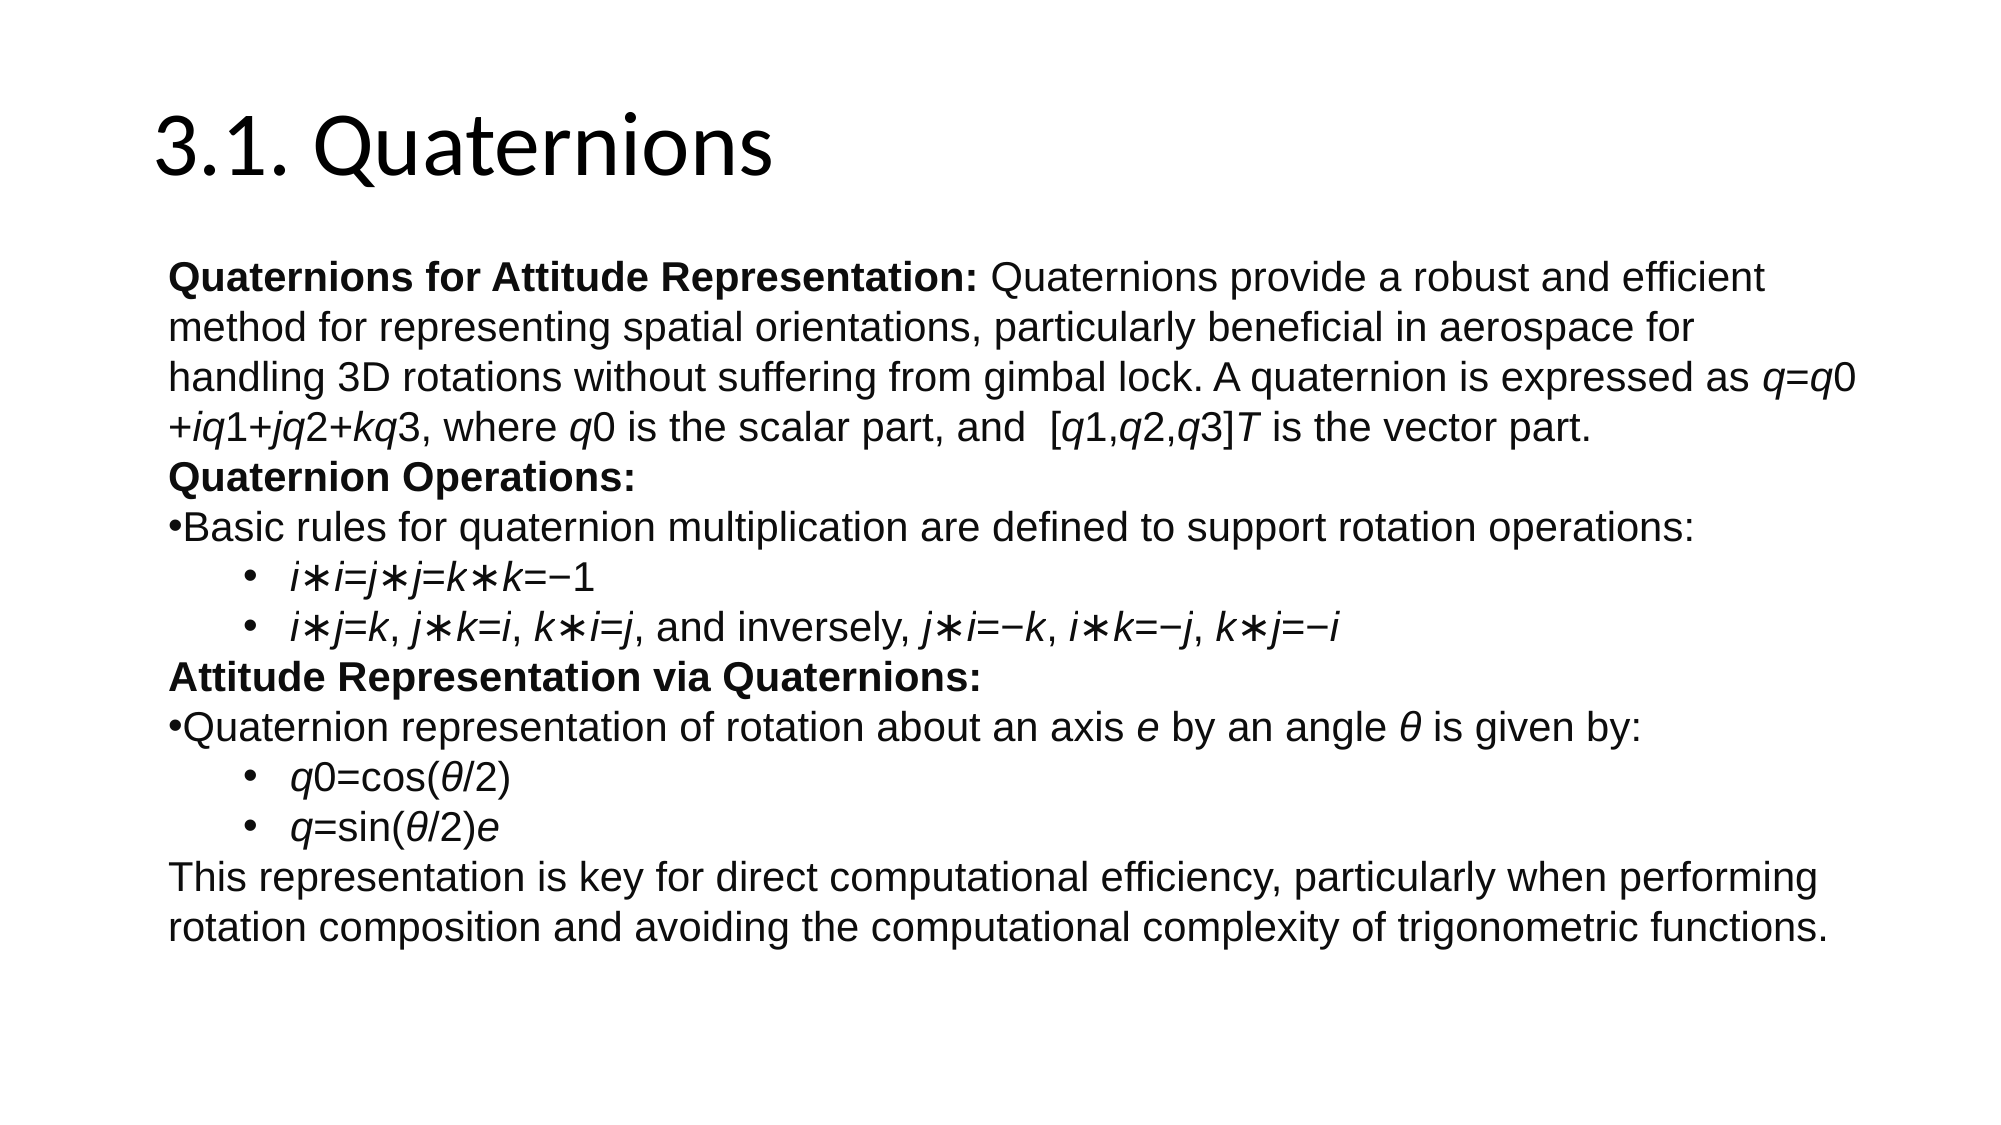

# 3.1. Quaternions
Quaternions for Attitude Representation: Quaternions provide a robust and efficient method for representing spatial orientations, particularly beneficial in aerospace for handling 3D rotations without suffering from gimbal lock. A quaternion is expressed as q=q0​+iq1​+jq2​+kq3​, where q0​ is the scalar part, and  [q1​,q2​,q3​]T is the vector part.
Quaternion Operations:
Basic rules for quaternion multiplication are defined to support rotation operations:
i∗i=j∗j=k∗k=−1
i∗j=k, j∗k=i, k∗i=j, and inversely, j∗i=−k, i∗k=−j, k∗j=−i
Attitude Representation via Quaternions:
Quaternion representation of rotation about an axis e by an angle θ is given by:
q0​=cos(θ/2)
q=sin(θ/2)e
This representation is key for direct computational efficiency, particularly when performing rotation composition and avoiding the computational complexity of trigonometric functions.